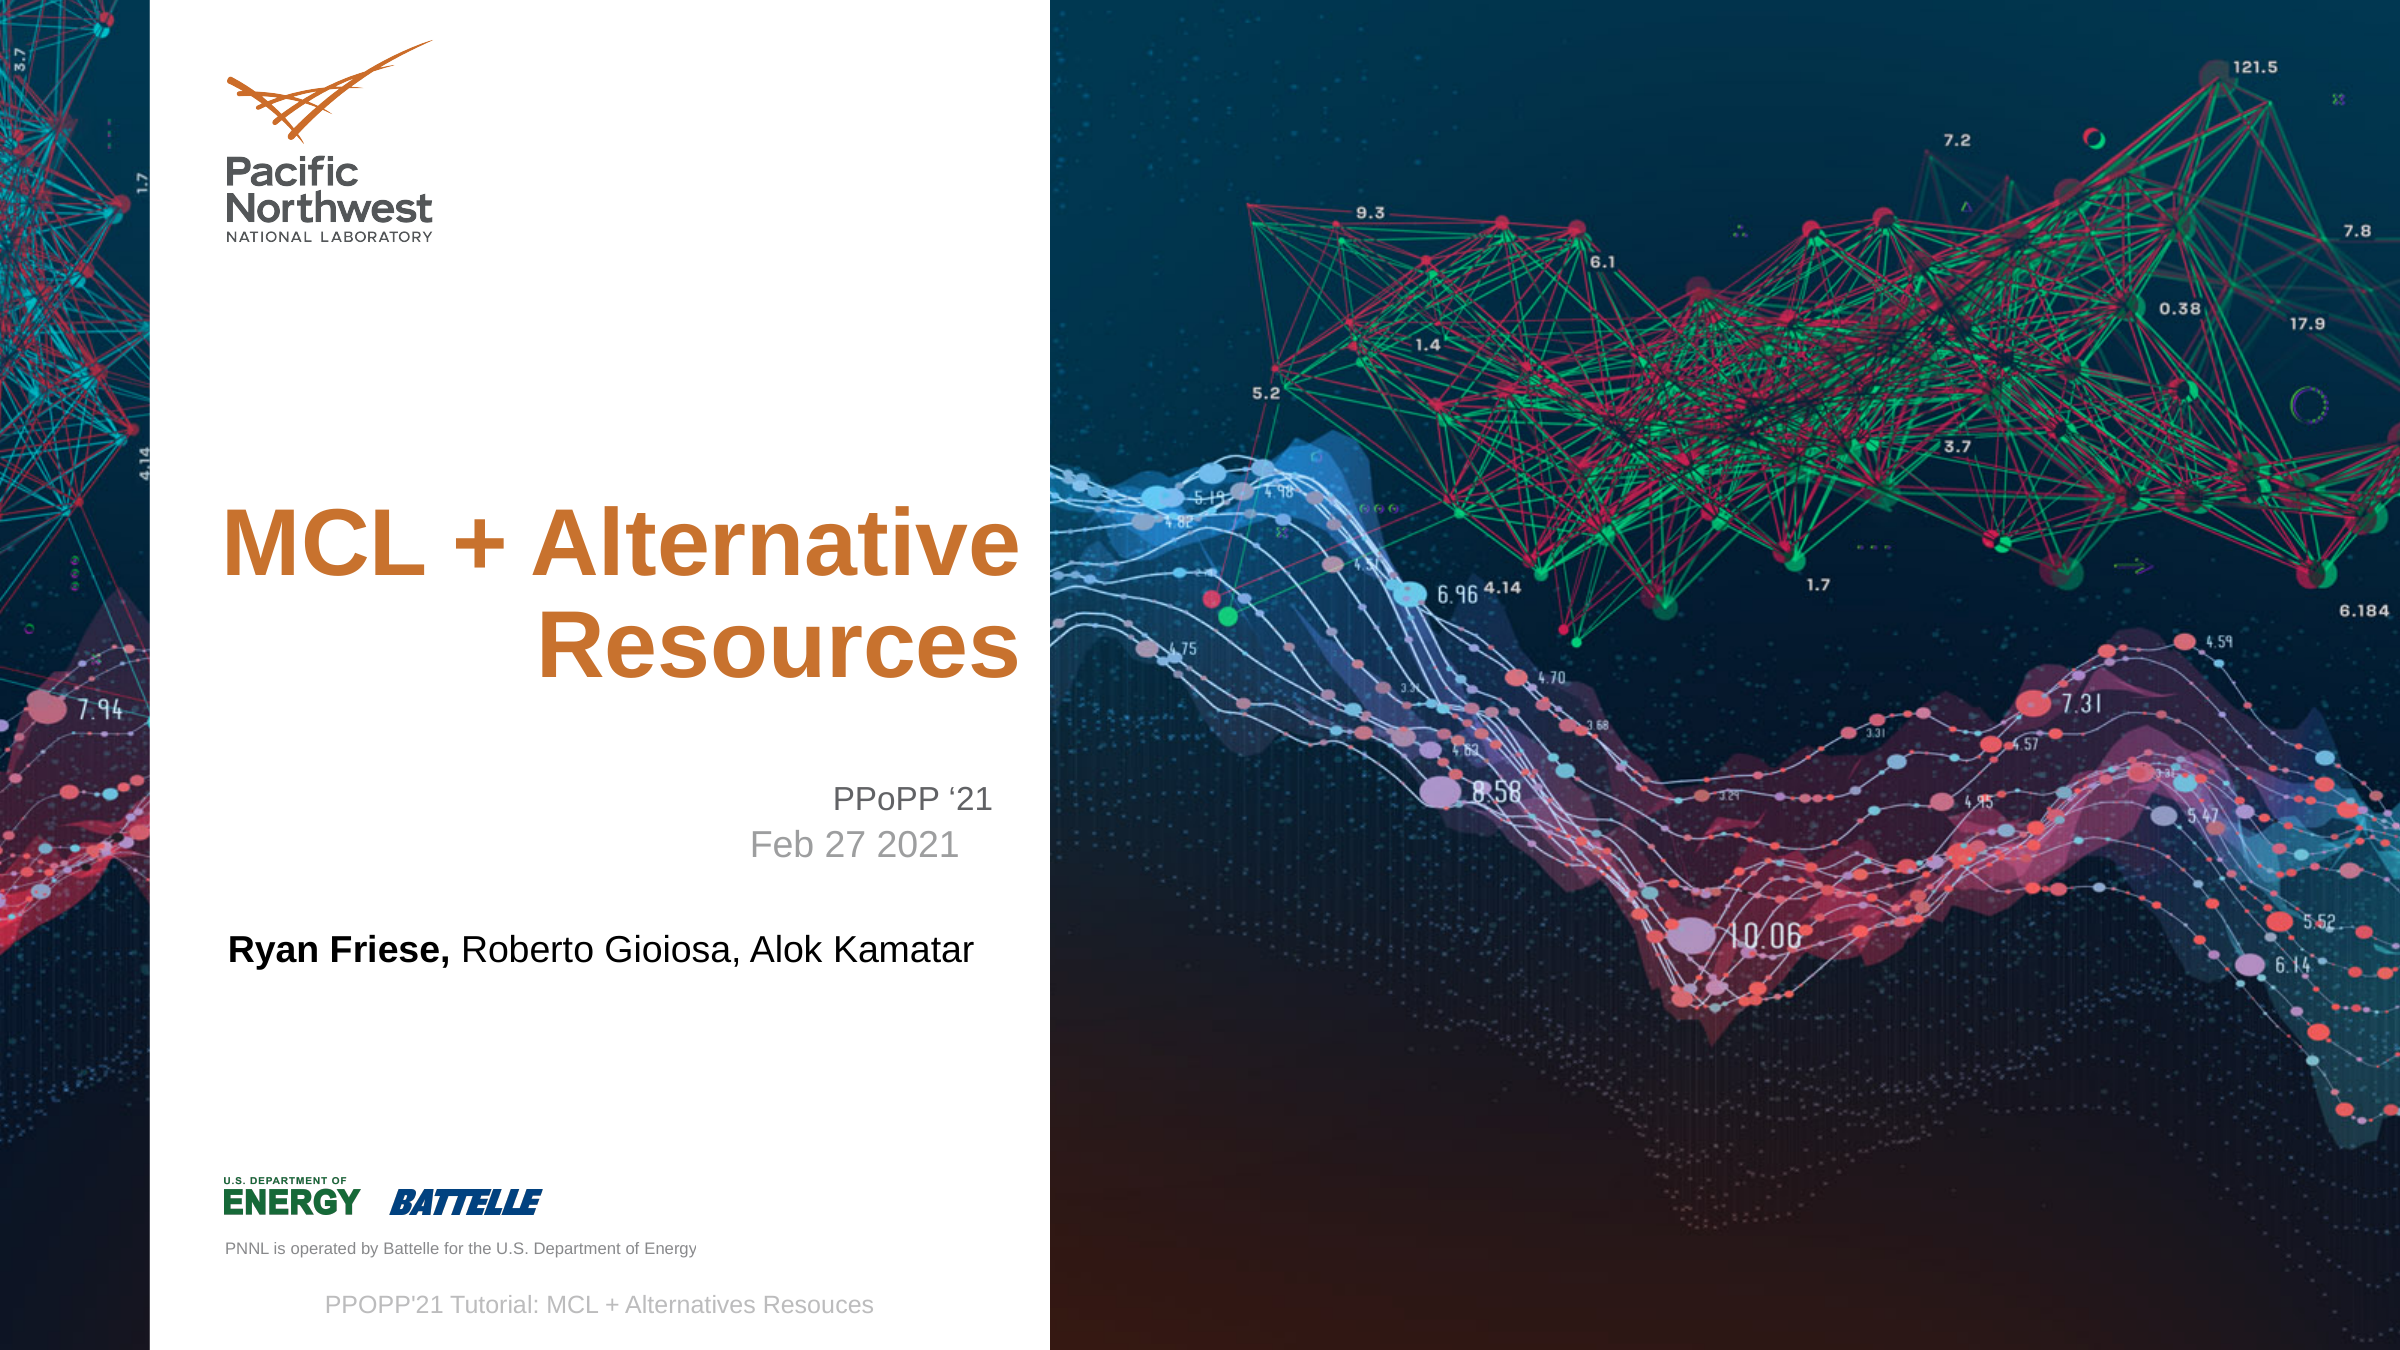

# MCL + Alternative Resources
PPoPP ‘21
Feb 27 2021
Ryan Friese, Roberto Gioiosa, Alok Kamatar
PPOPP'21 Tutorial: MCL + Alternatives Resouces